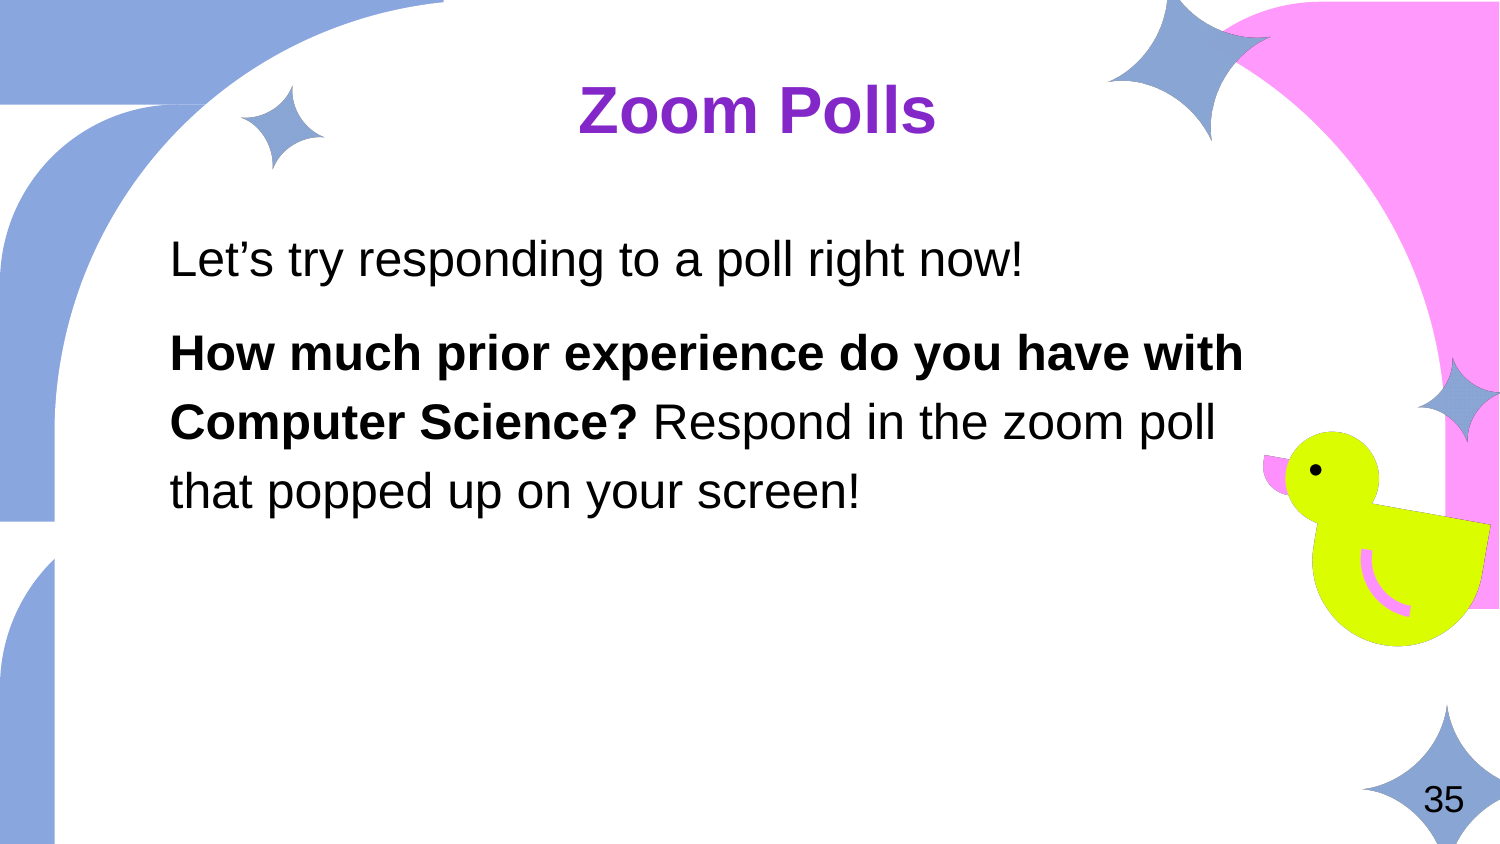

# Zoom Polls
Let’s try responding to a poll right now!
How much prior experience do you have with Computer Science? Respond in the zoom poll
that popped up on your screen!